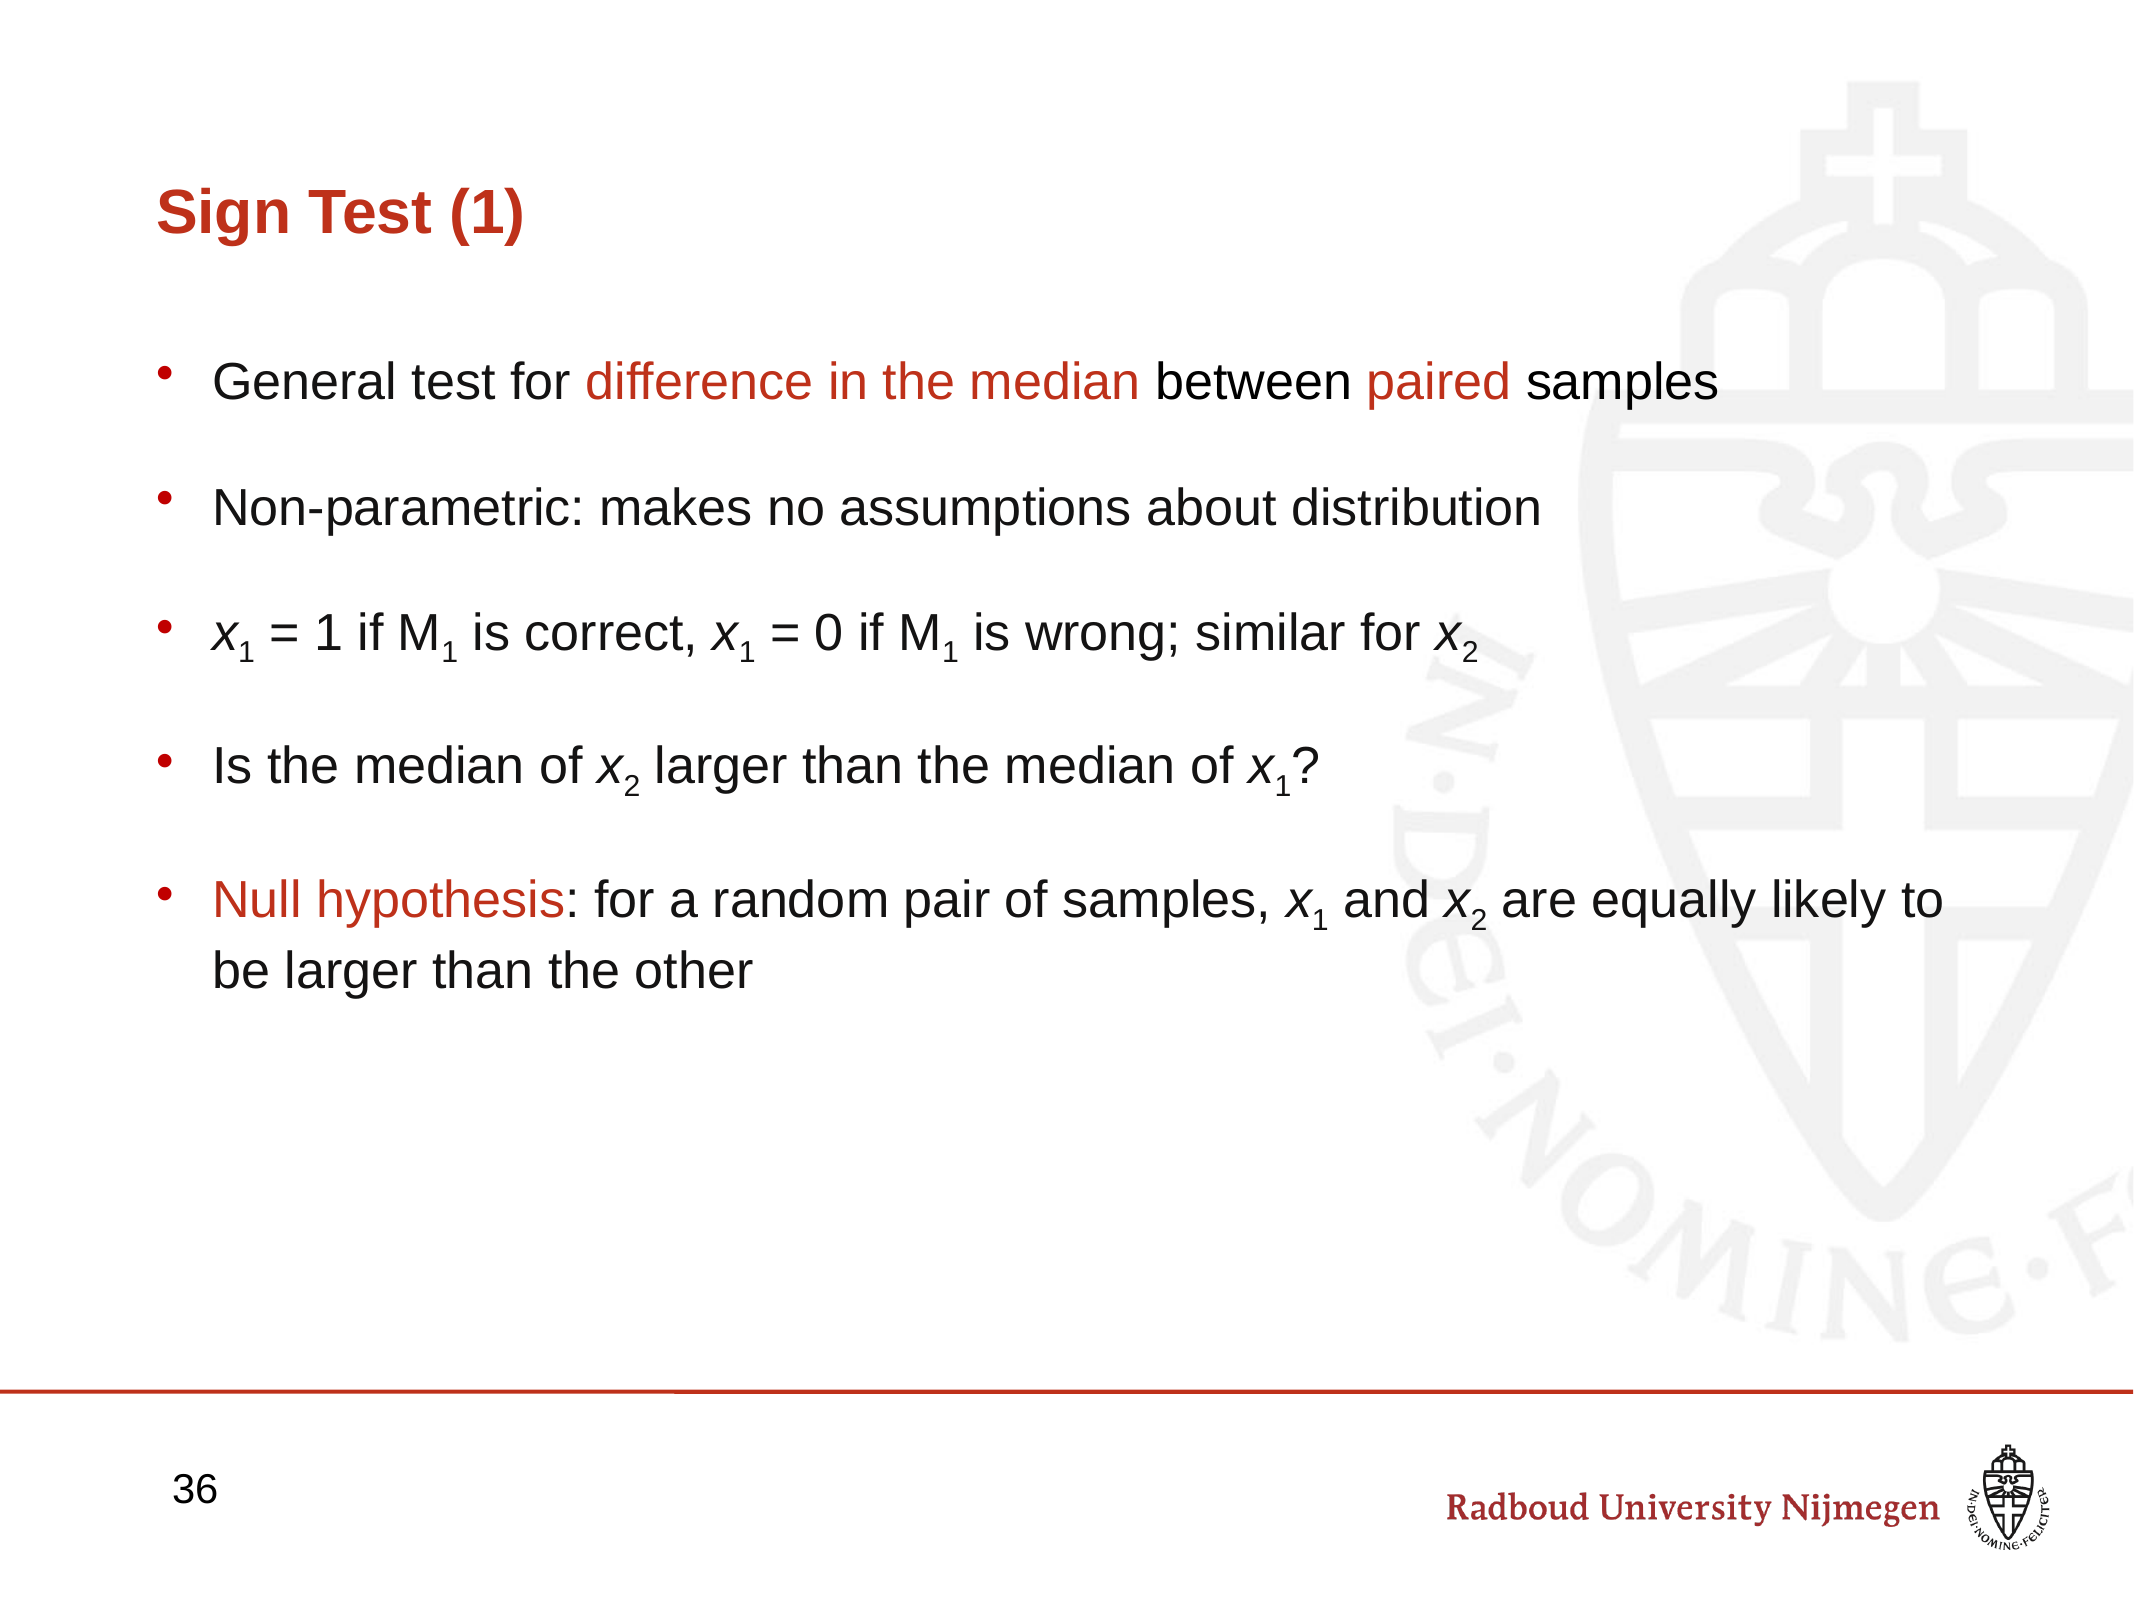

# Sign Test (1)
General test for difference in the median between paired samples

Non-parametric: makes no assumptions about distribution

x1 = 1 if M1 is correct, x1 = 0 if M1 is wrong; similar for x2

Is the median of x2 larger than the median of x1?

Null hypothesis: for a random pair of samples, x1 and x2 are equally likely to be larger than the other

36